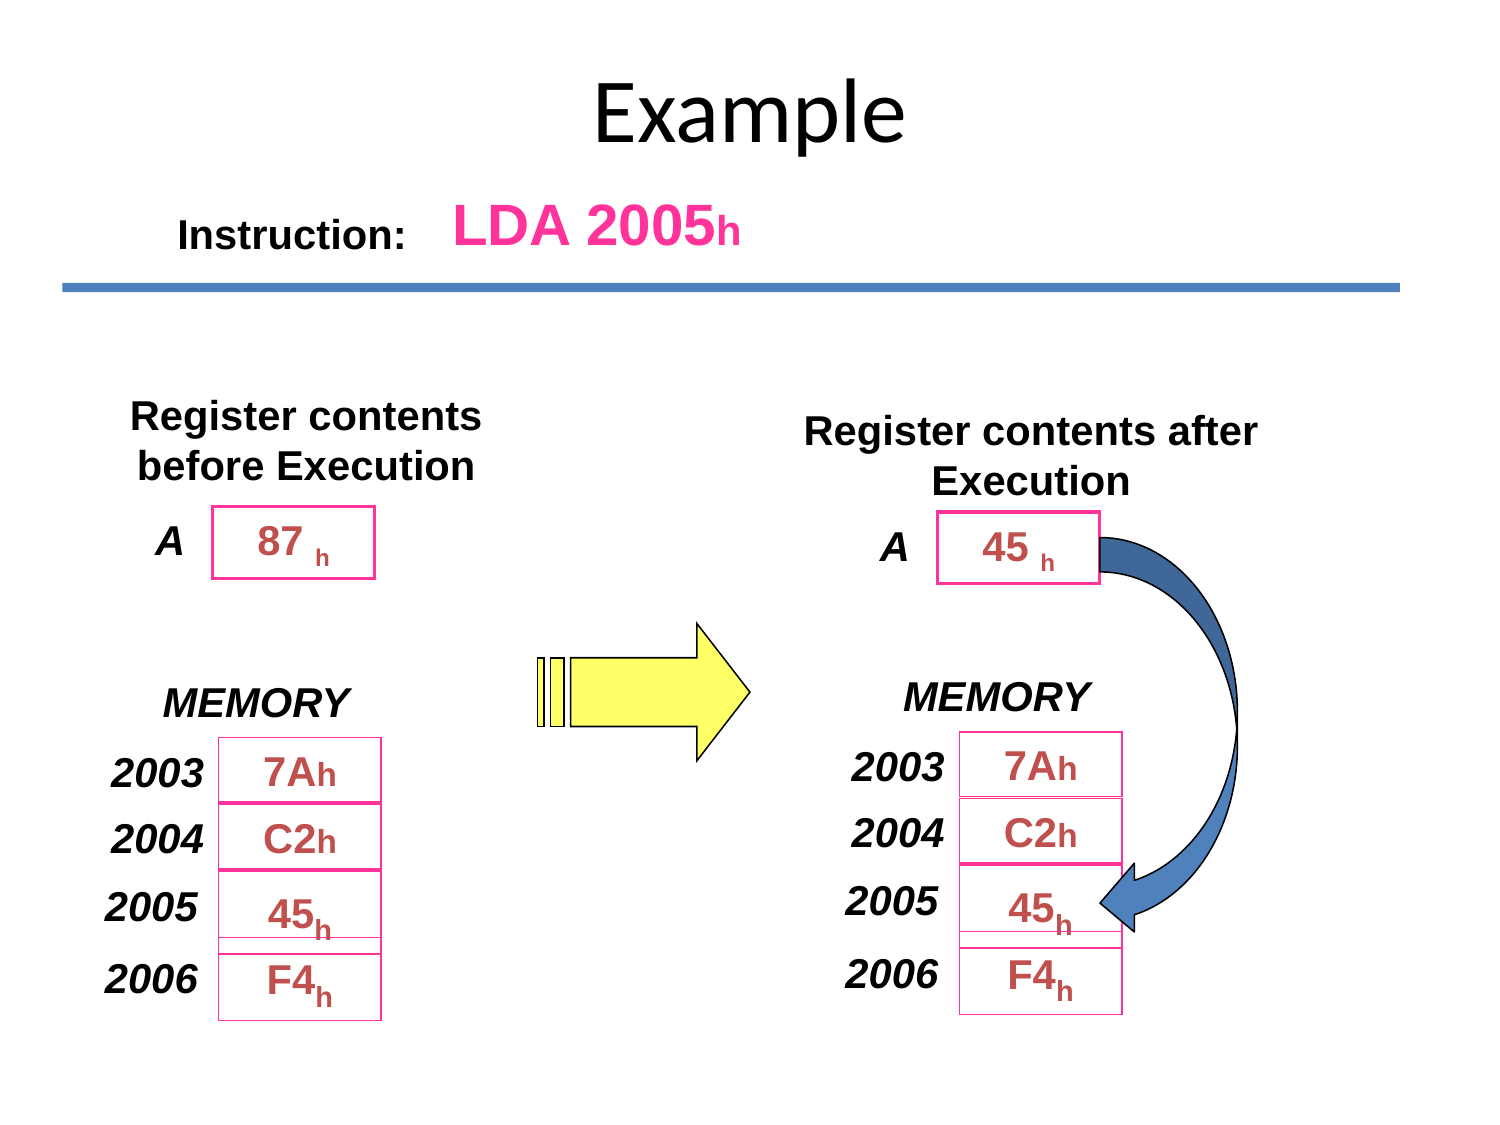

# Example
LDA 2005h
Instruction:

Register contents before Execution
A
87 h
Register contents after Execution
A
45 h
MEMORY
7Ah
2003
2004
C2h
45h
2005
F4h
2006

MEMORY
7Ah
2003
2004
C2h
45h
2005
F4h
2006